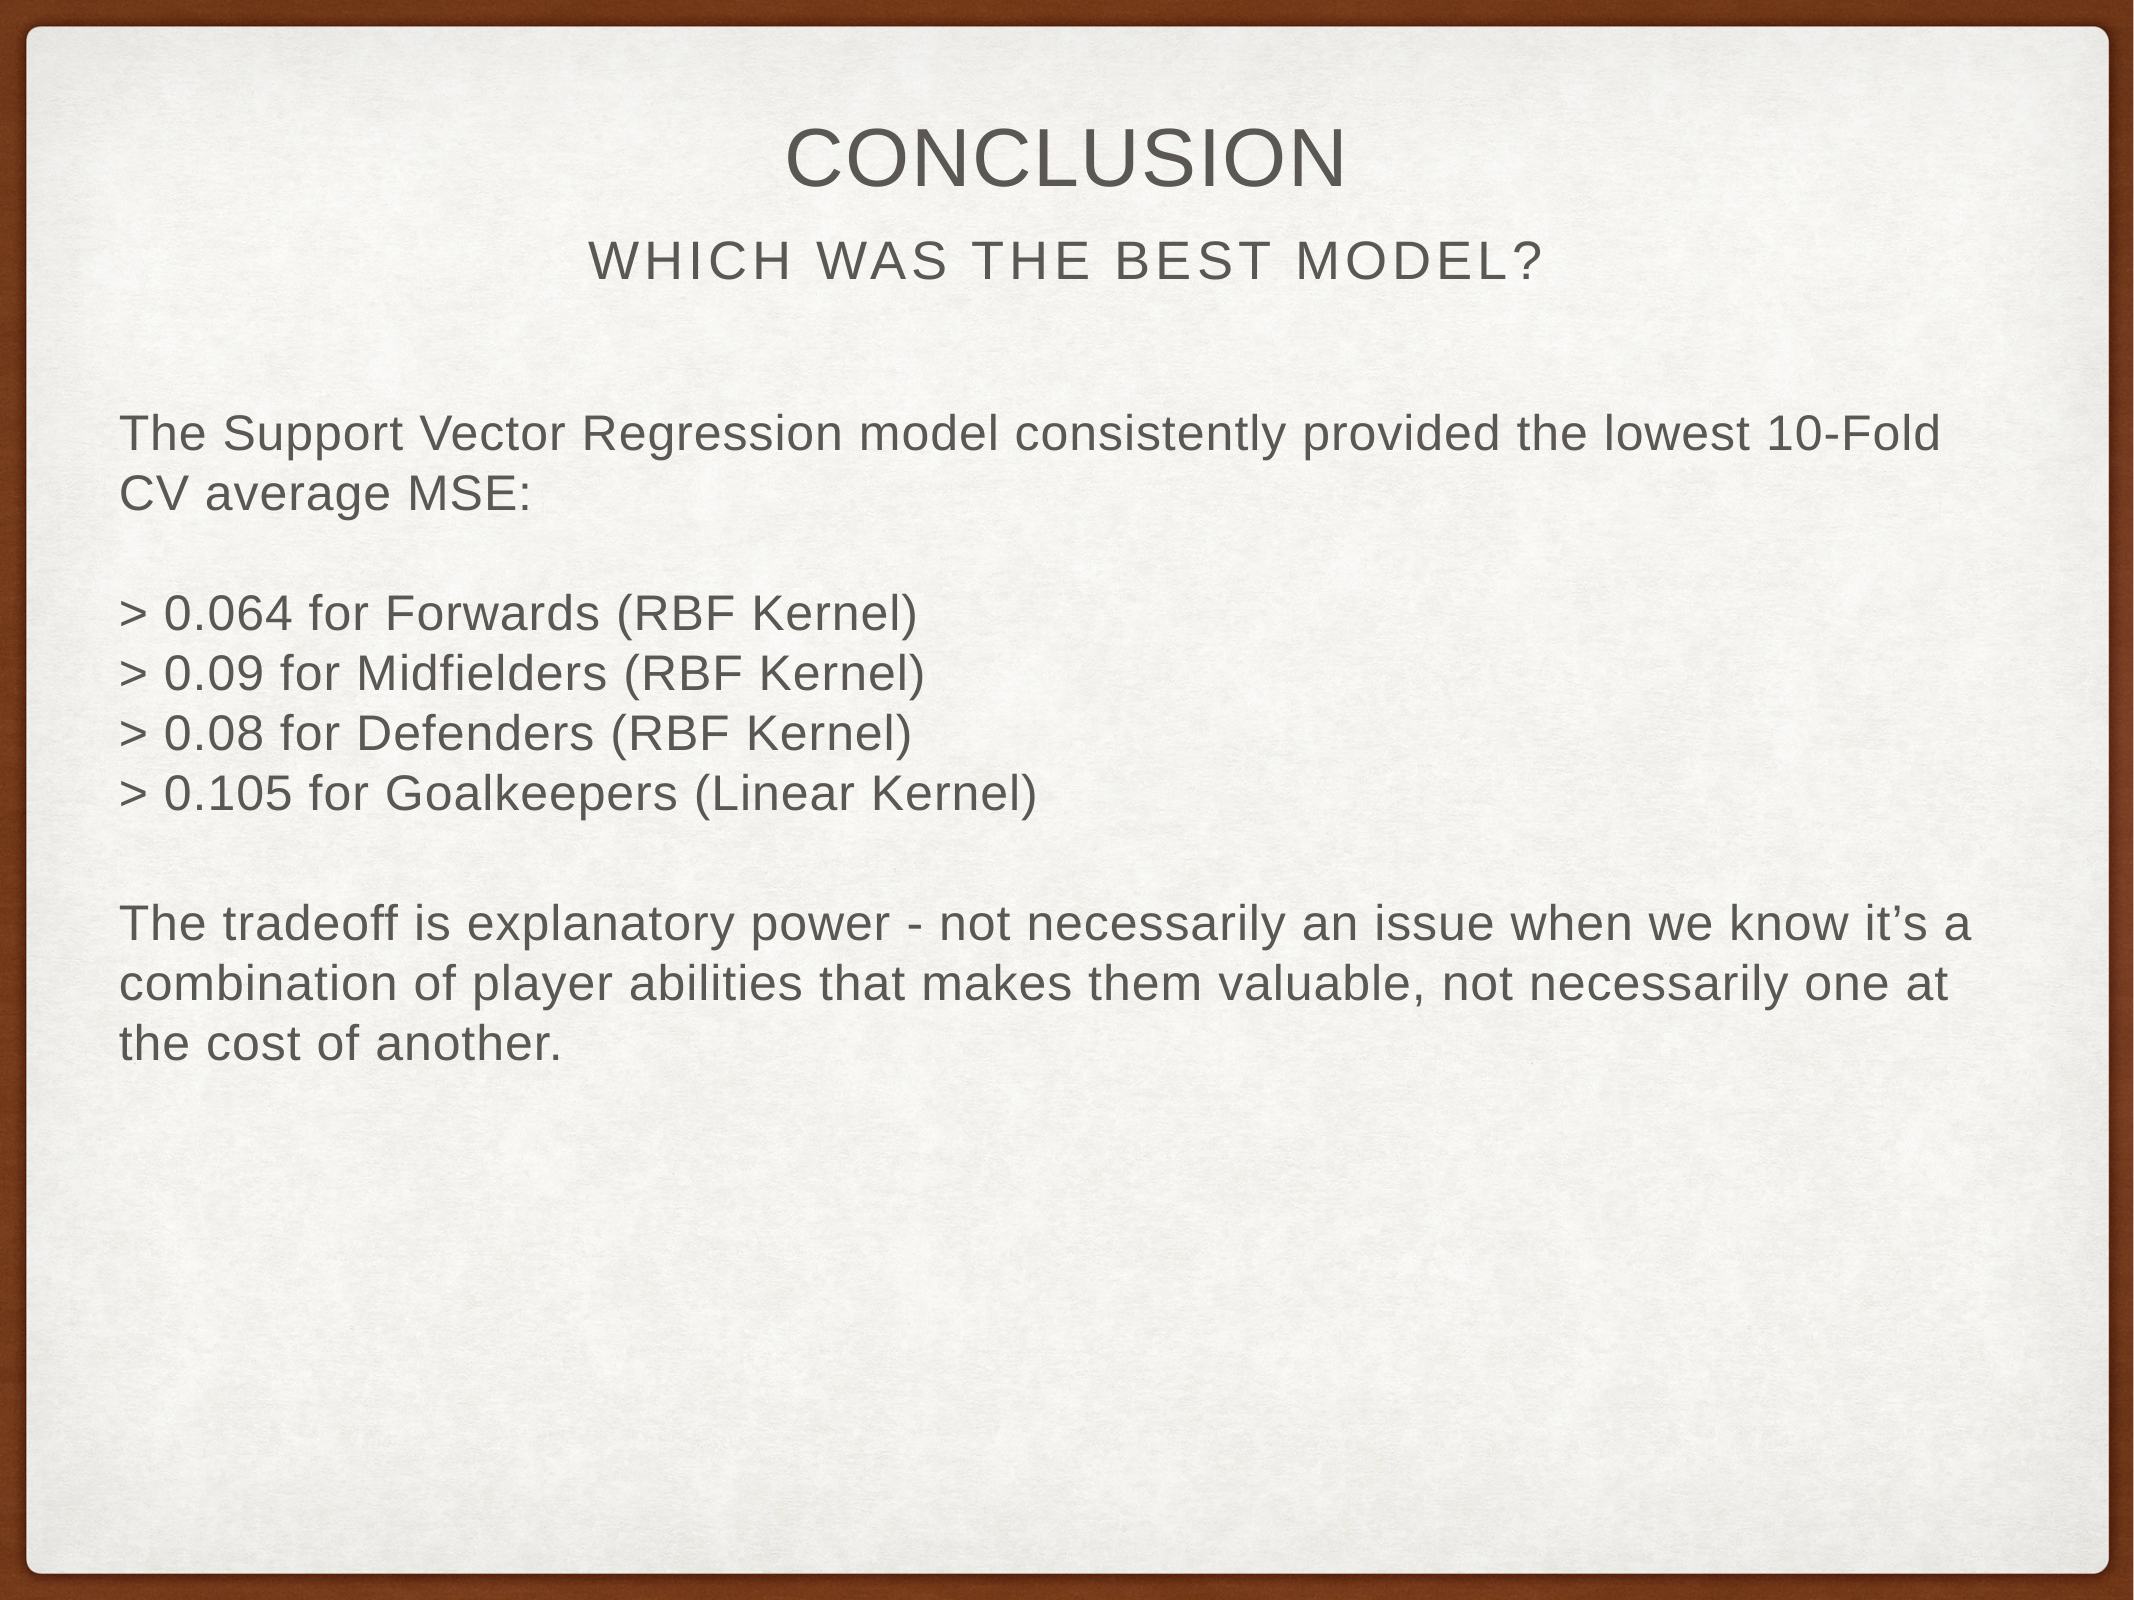

# Conclusion
Which was the best model?
The Support Vector Regression model consistently provided the lowest 10-Fold CV average MSE:
> 0.064 for Forwards (RBF Kernel)
> 0.09 for Midfielders (RBF Kernel)
> 0.08 for Defenders (RBF Kernel)
> 0.105 for Goalkeepers (Linear Kernel)
The tradeoff is explanatory power - not necessarily an issue when we know it’s a combination of player abilities that makes them valuable, not necessarily one at the cost of another.